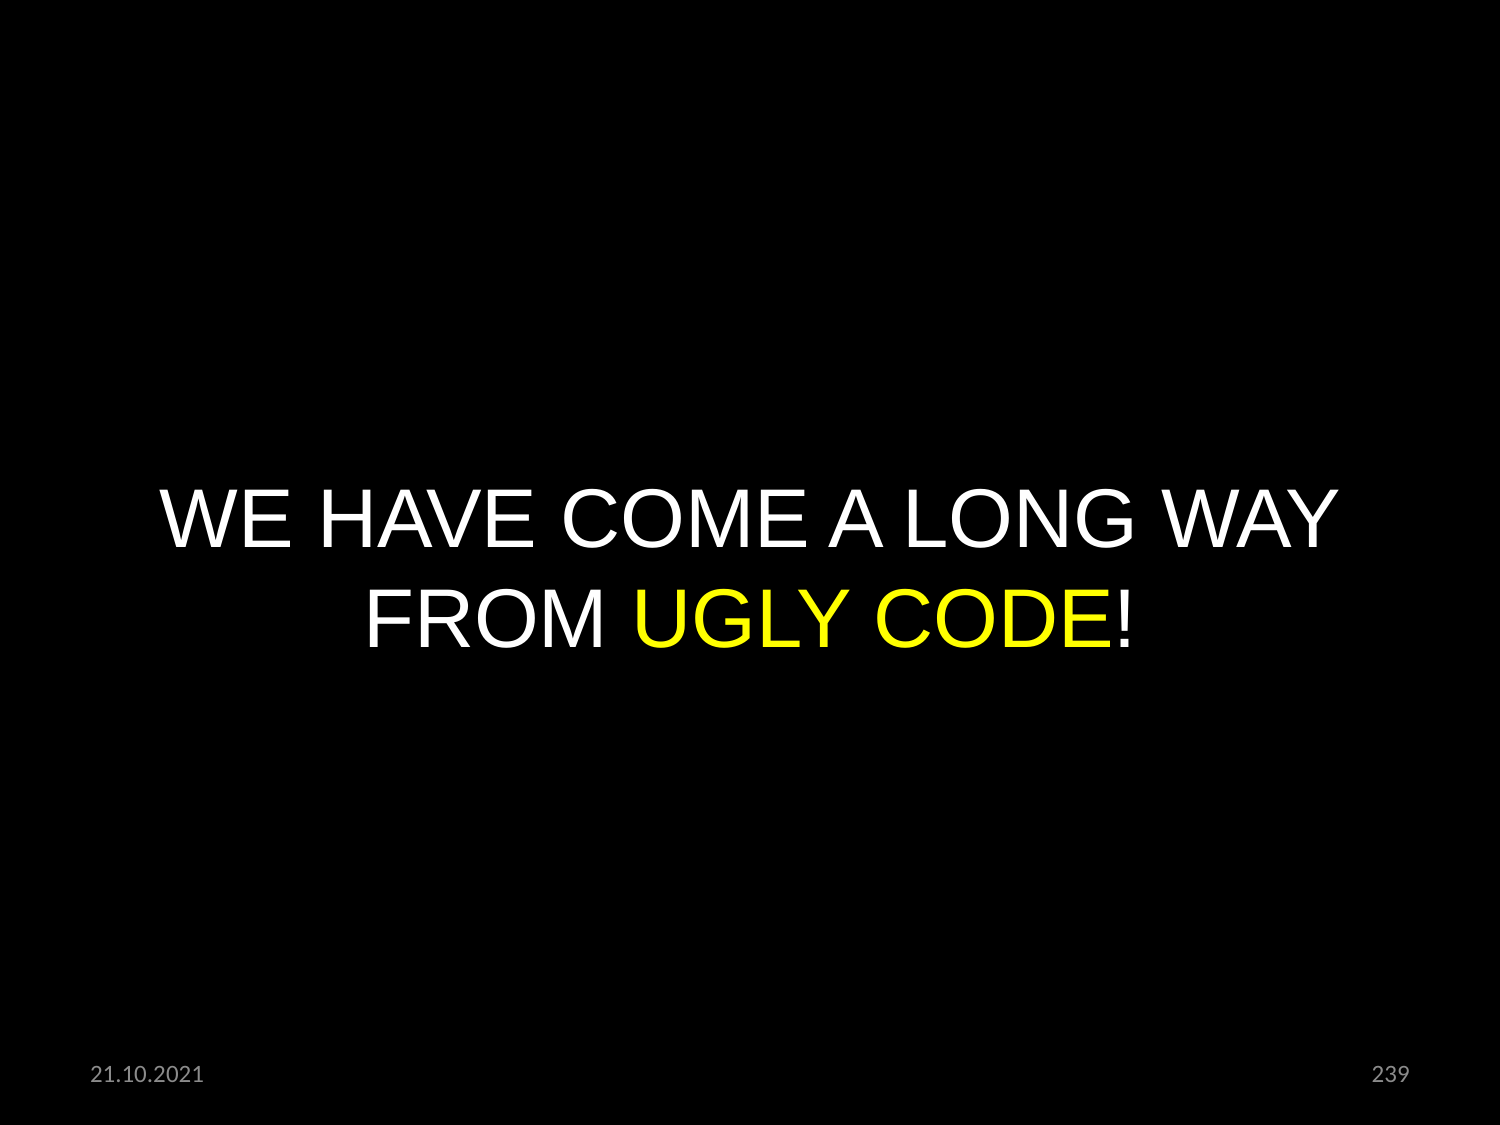

WE HAVE COME A LONG WAY FROM UGLY CODE!
21.10.2021
239